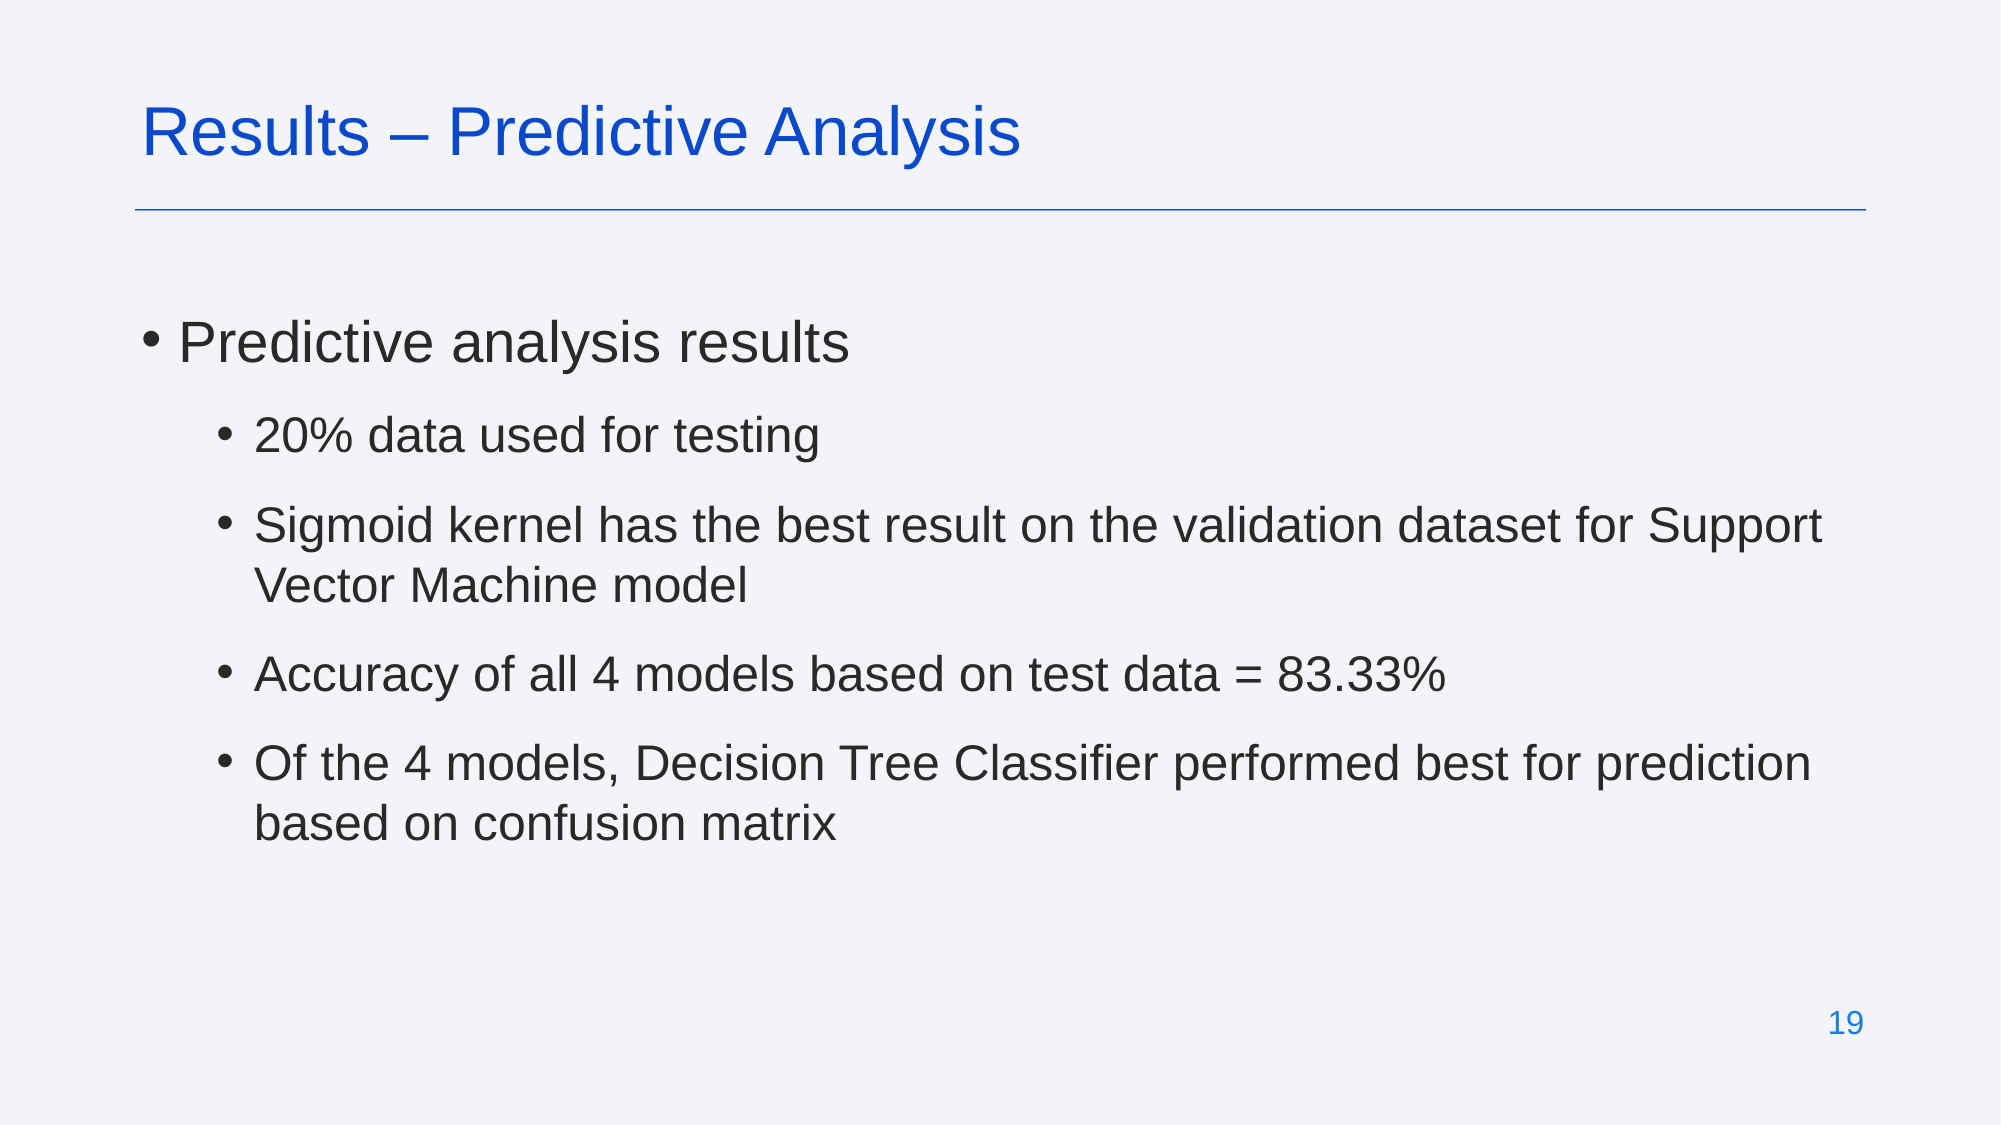

Results – Predictive Analysis
Predictive analysis results
20% data used for testing
Sigmoid kernel has the best result on the validation dataset for Support Vector Machine model
Accuracy of all 4 models based on test data = 83.33%
Of the 4 models, Decision Tree Classifier performed best for prediction based on confusion matrix
19